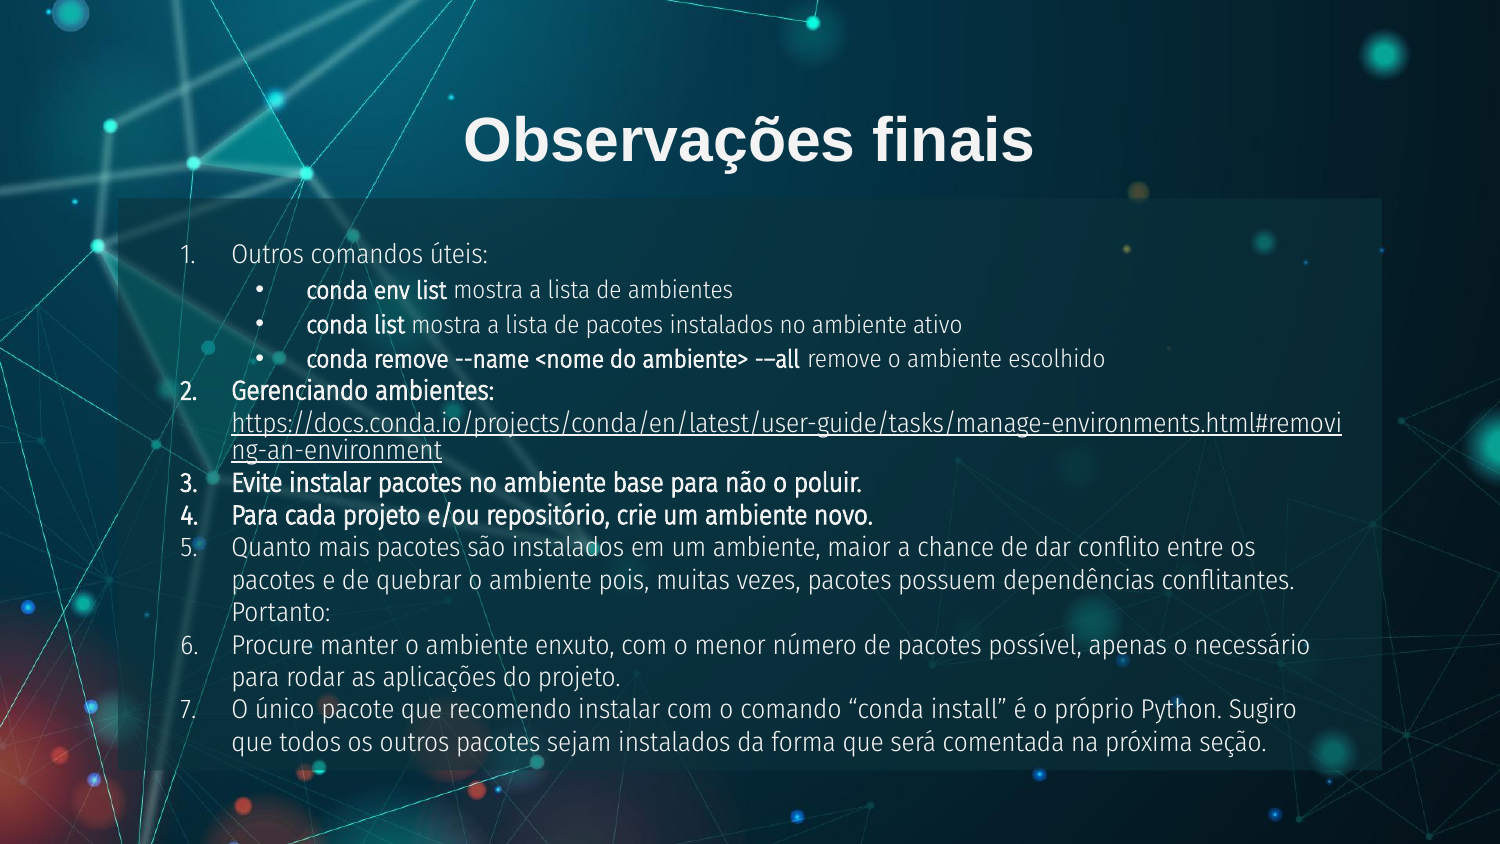

# Observações finais
Outros comandos úteis:
conda env list mostra a lista de ambientes
conda list mostra a lista de pacotes instalados no ambiente ativo
conda remove --name <nome do ambiente> -–all remove o ambiente escolhido
Gerenciando ambientes: https://docs.conda.io/projects/conda/en/latest/user-guide/tasks/manage-environments.html#removing-an-environment
Evite instalar pacotes no ambiente base para não o poluir.
Para cada projeto e/ou repositório, crie um ambiente novo.
Quanto mais pacotes são instalados em um ambiente, maior a chance de dar conflito entre os pacotes e de quebrar o ambiente pois, muitas vezes, pacotes possuem dependências conflitantes. Portanto:
Procure manter o ambiente enxuto, com o menor número de pacotes possível, apenas o necessário para rodar as aplicações do projeto.
O único pacote que recomendo instalar com o comando “conda install” é o próprio Python. Sugiro que todos os outros pacotes sejam instalados da forma que será comentada na próxima seção.